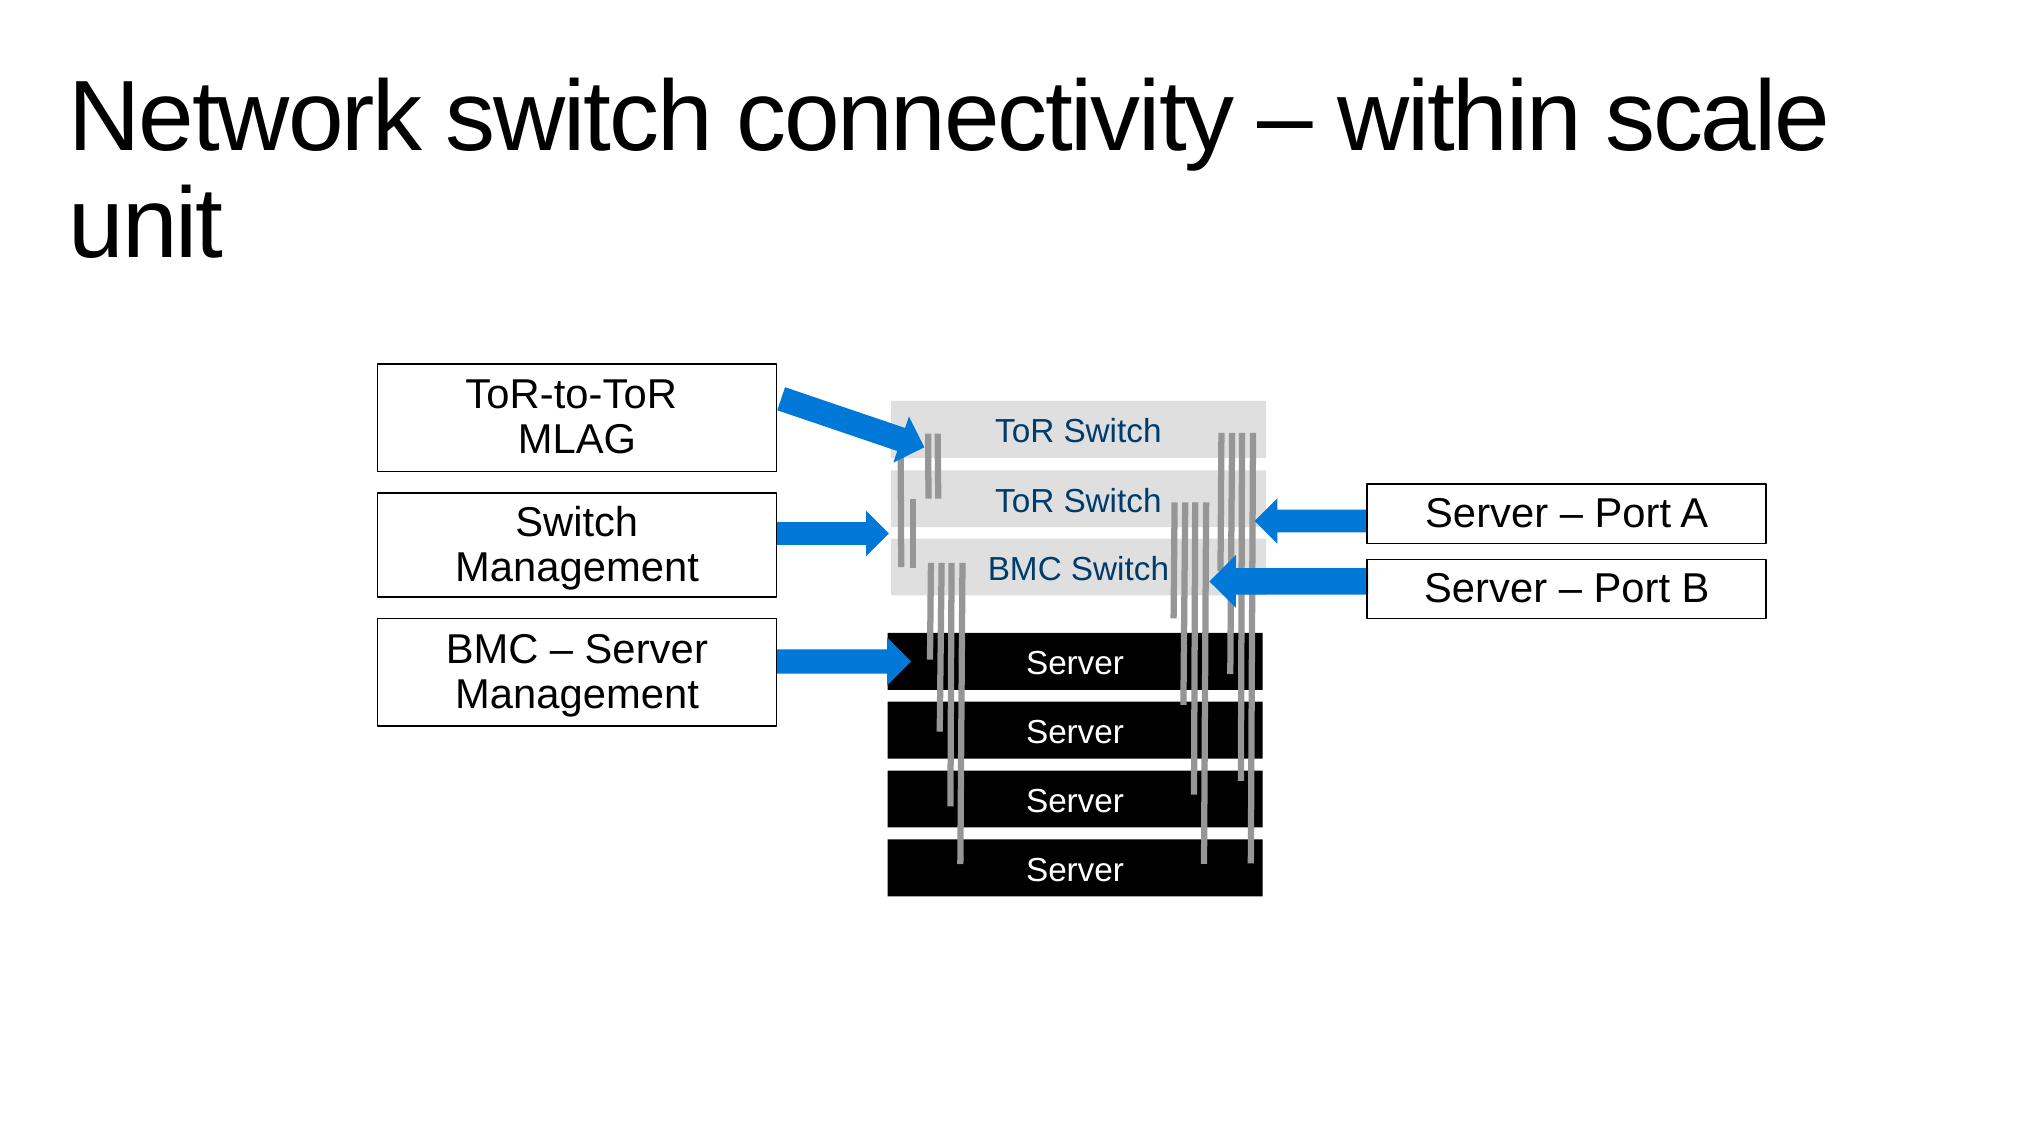

Network switch connectivity – within scale unit
ToR-to-ToR
MLAG

ToR Switch
ToR Switch
Server
Server
Server
Server
BMC Switch
Server – Port A
Switch Management

Server – Port B
BMC – Server Management